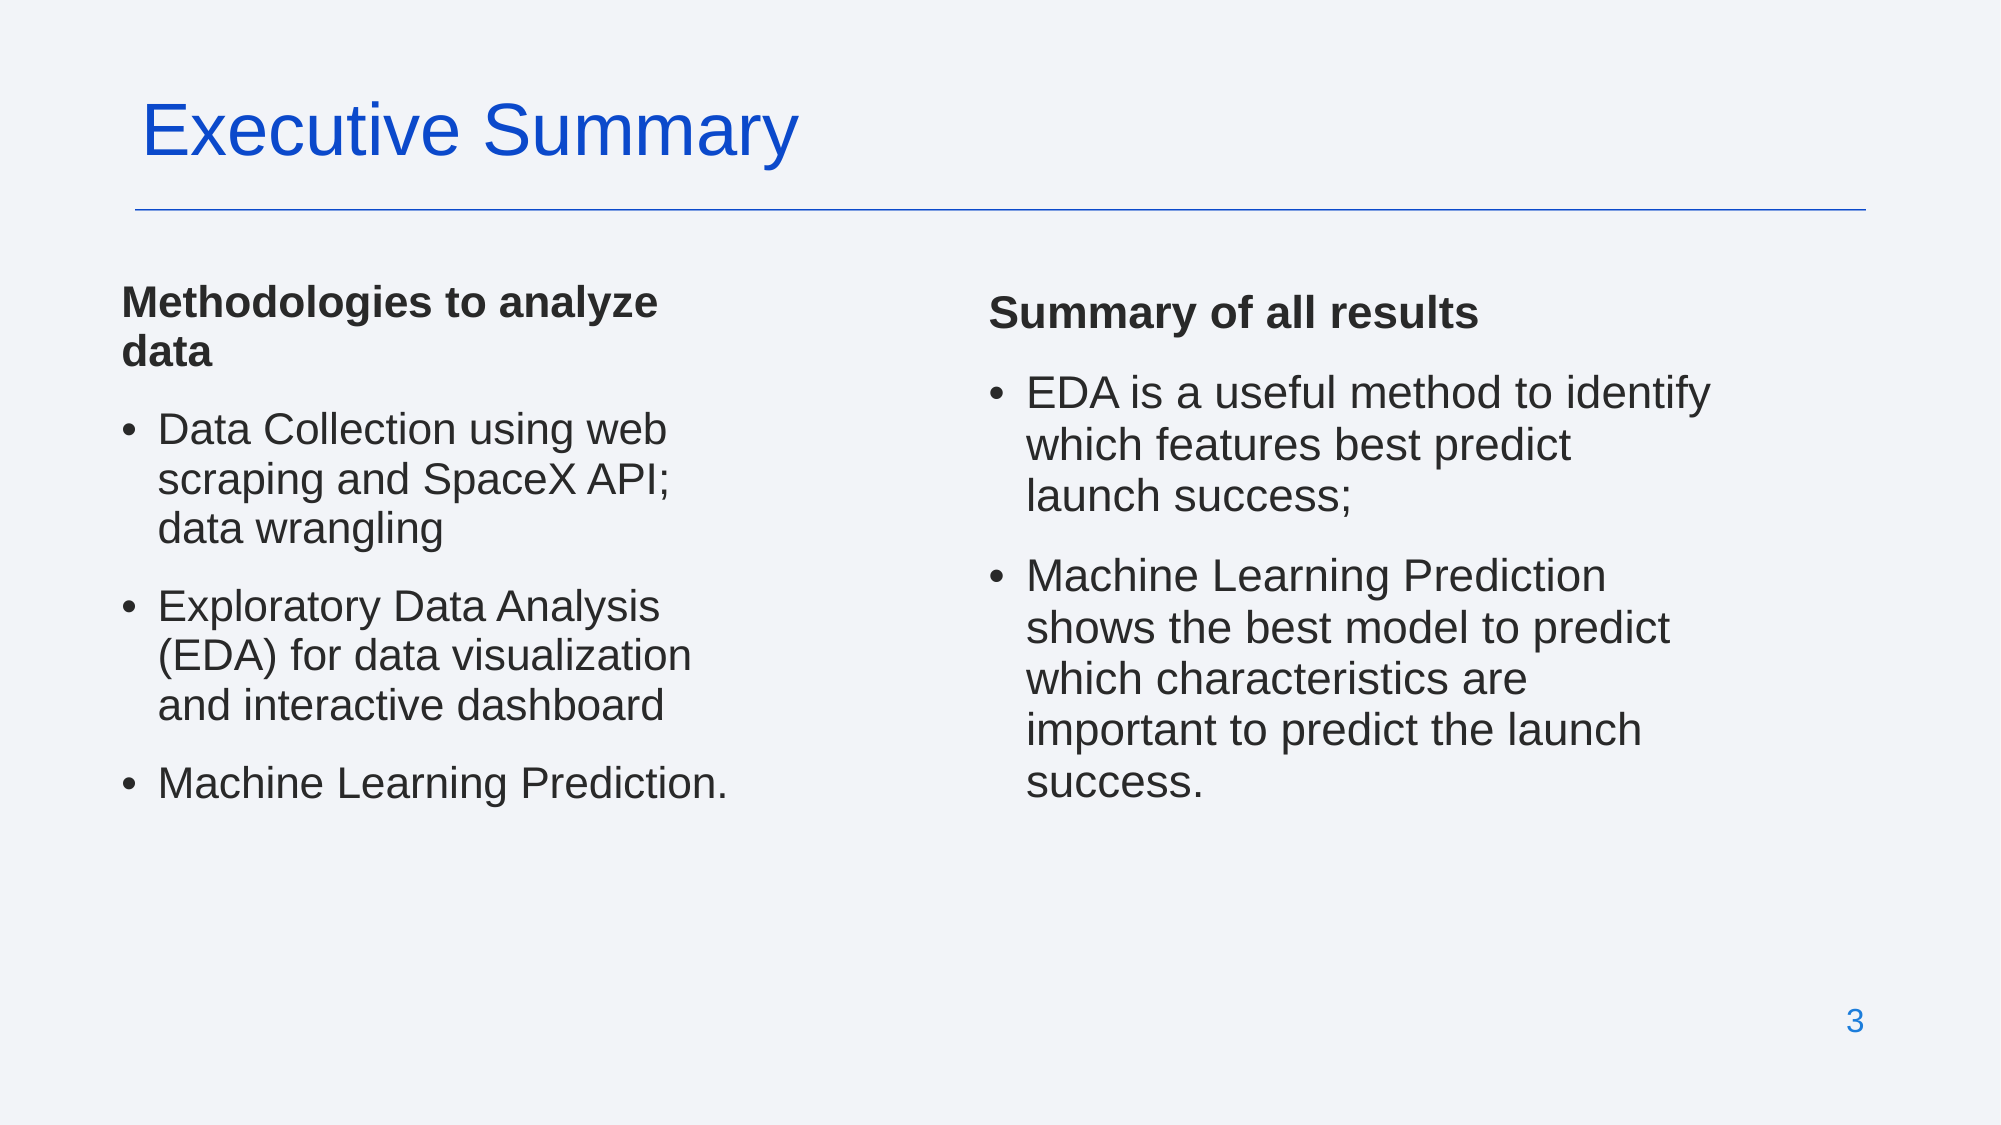

Executive Summary
Methodologies to analyze data
Data Collection using web scraping and SpaceX API; data wrangling
Exploratory Data Analysis (EDA) for data visualization and interactive dashboard
Machine Learning Prediction.
Summary of all results
EDA is a useful method to identify which features best predict launch success;
Machine Learning Prediction shows the best model to predict which characteristics are important to predict the launch success.
3